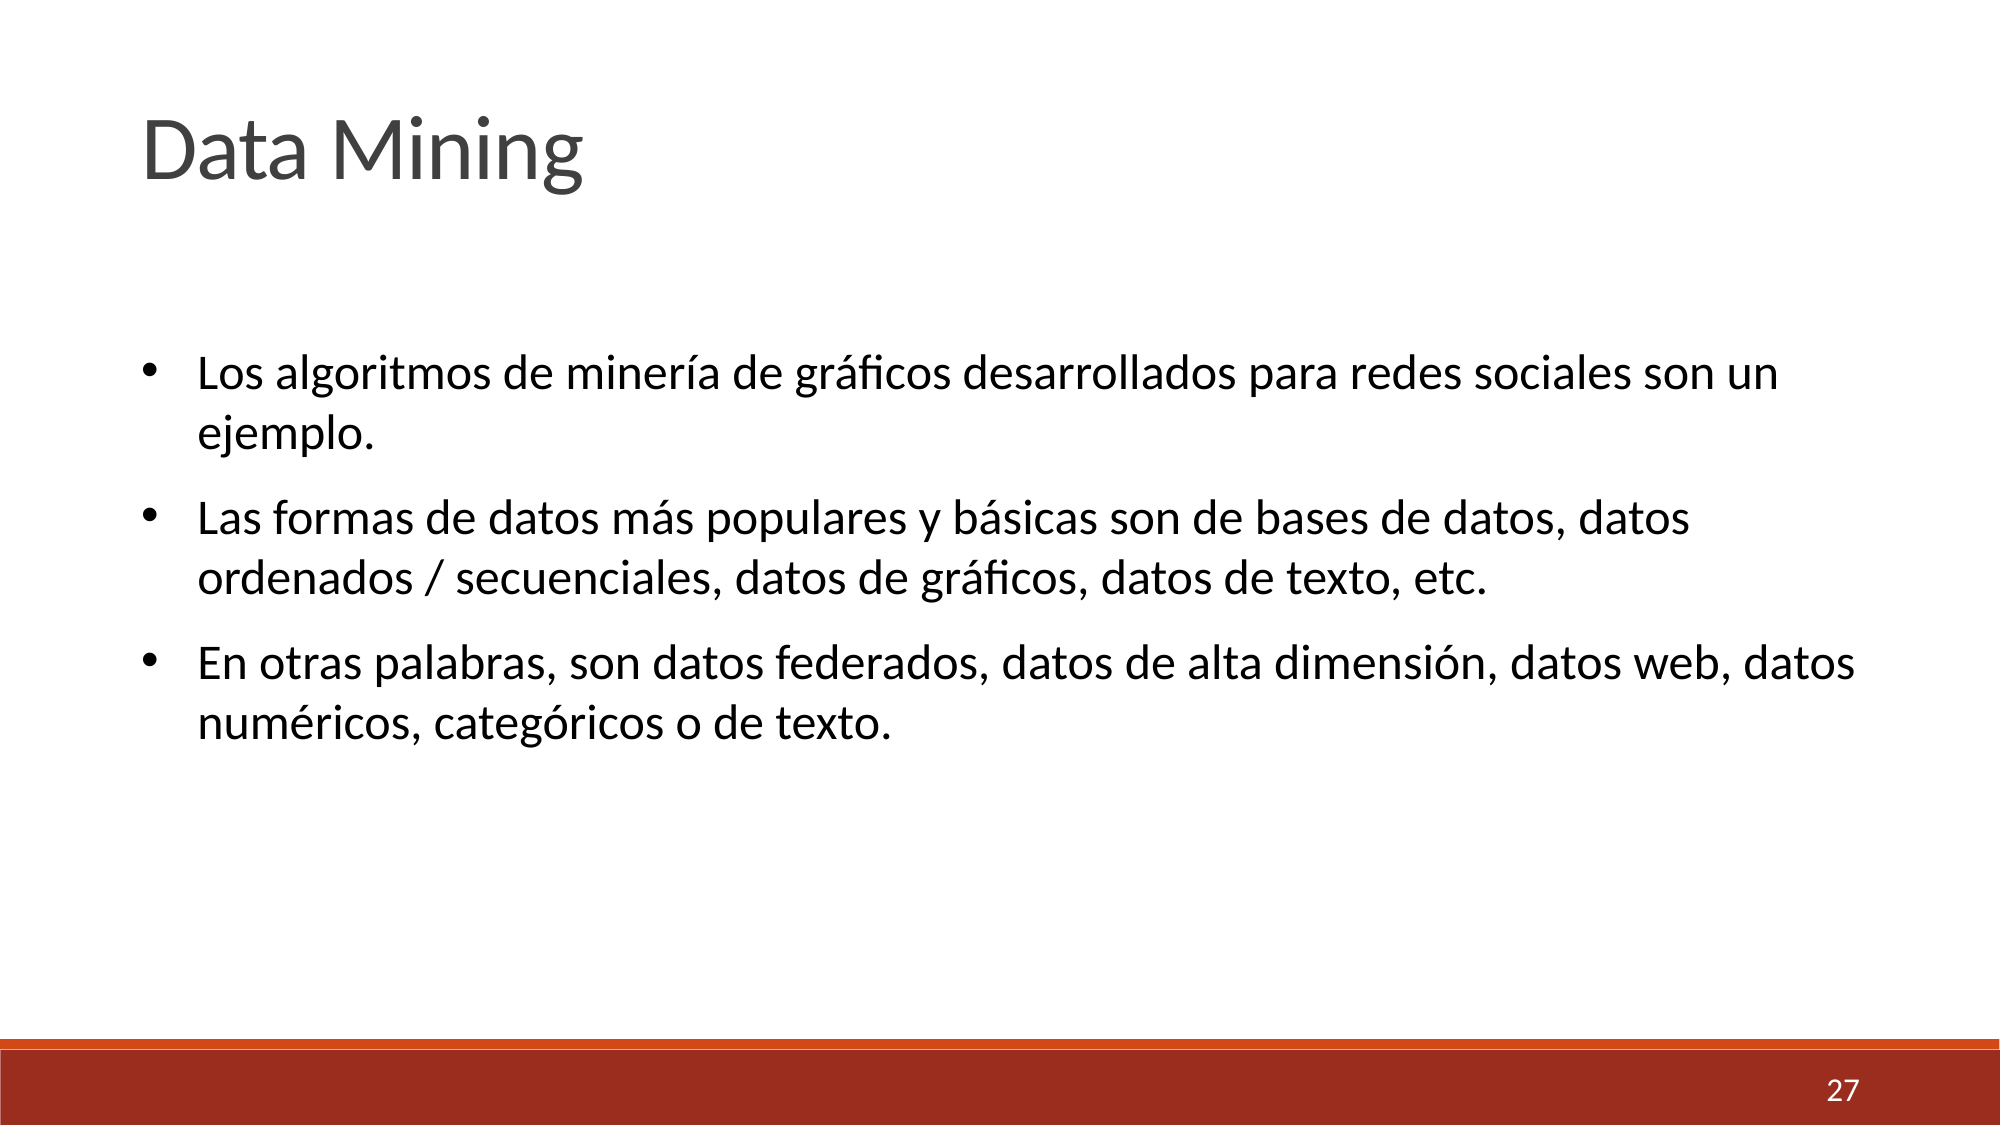

Data Mining
Los algoritmos de minería de gráficos desarrollados para redes sociales son un ejemplo.
Las formas de datos más populares y básicas son de bases de datos, datos ordenados / secuenciales, datos de gráficos, datos de texto, etc.
En otras palabras, son datos federados, datos de alta dimensión, datos web, datos numéricos, categóricos o de texto.
27